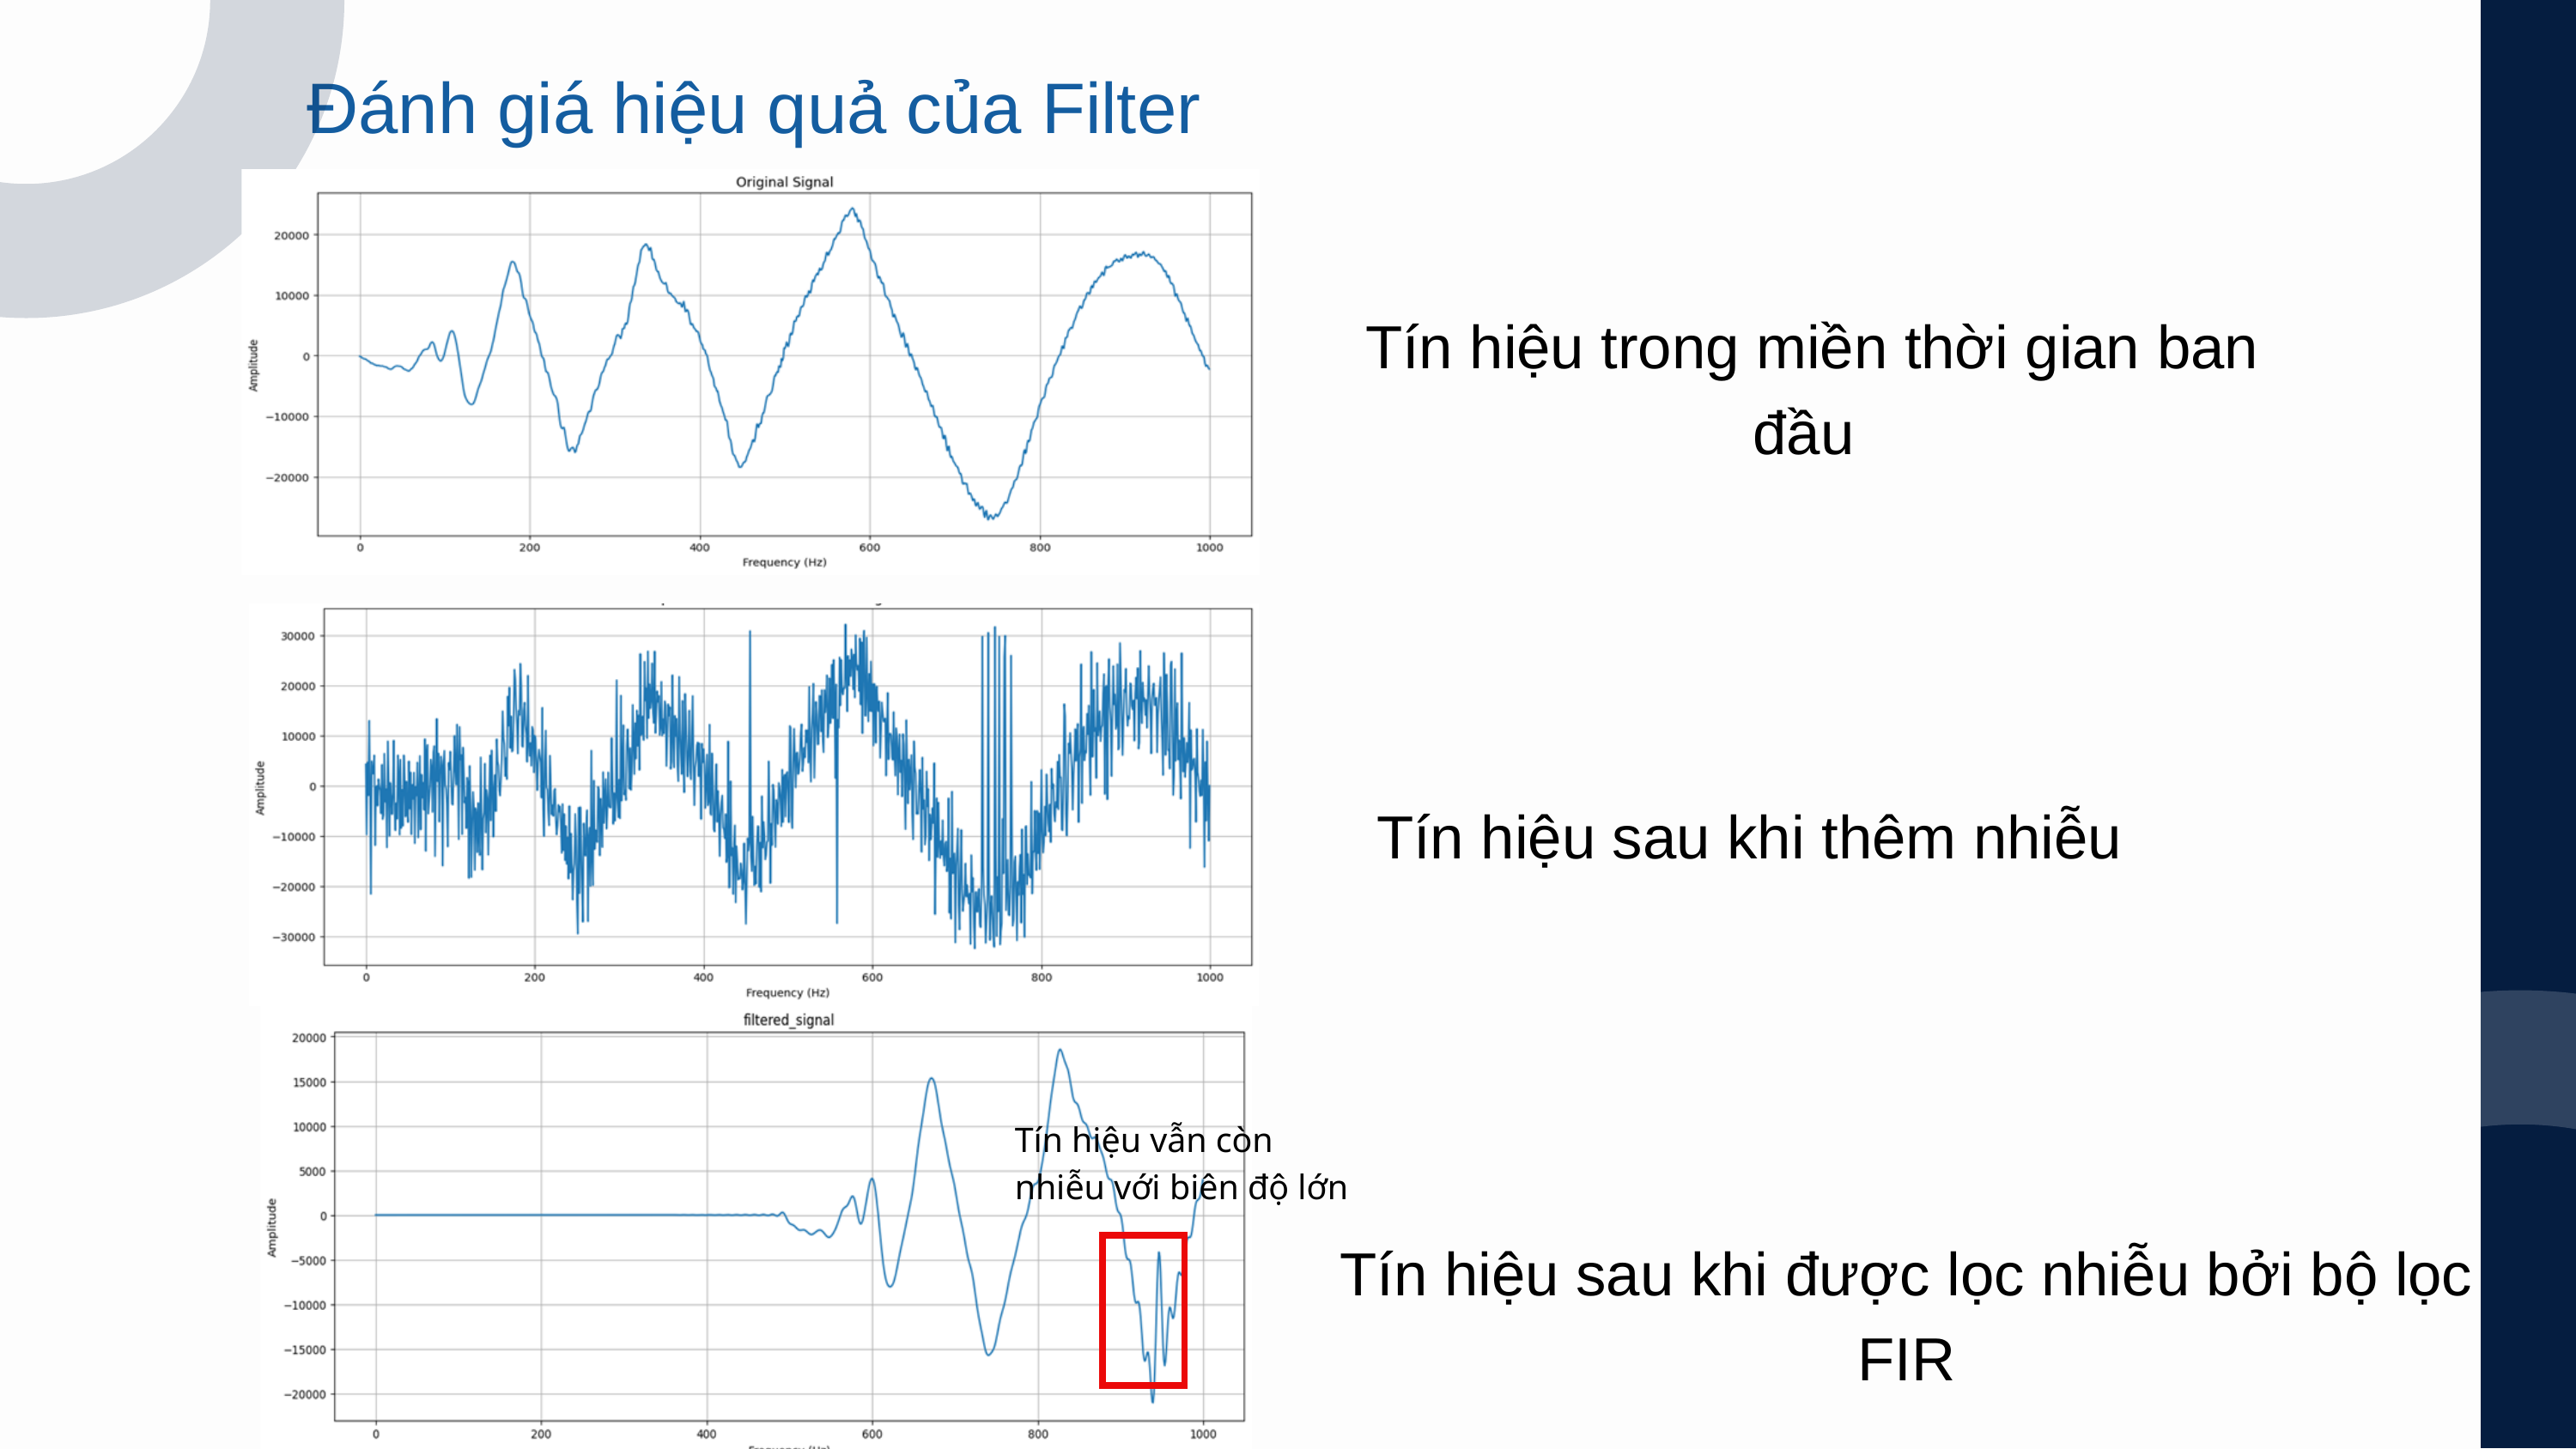

Đánh giá hiệu quả của Filter

Tín hiệu trong miền thời gian ban đầu

Tín hiệu sau khi thêm nhiễu

Tín hiệu vẫn còn nhiễu với biên độ lớn
Tín hiệu sau khi được lọc nhiễu bởi bộ lọc FIR